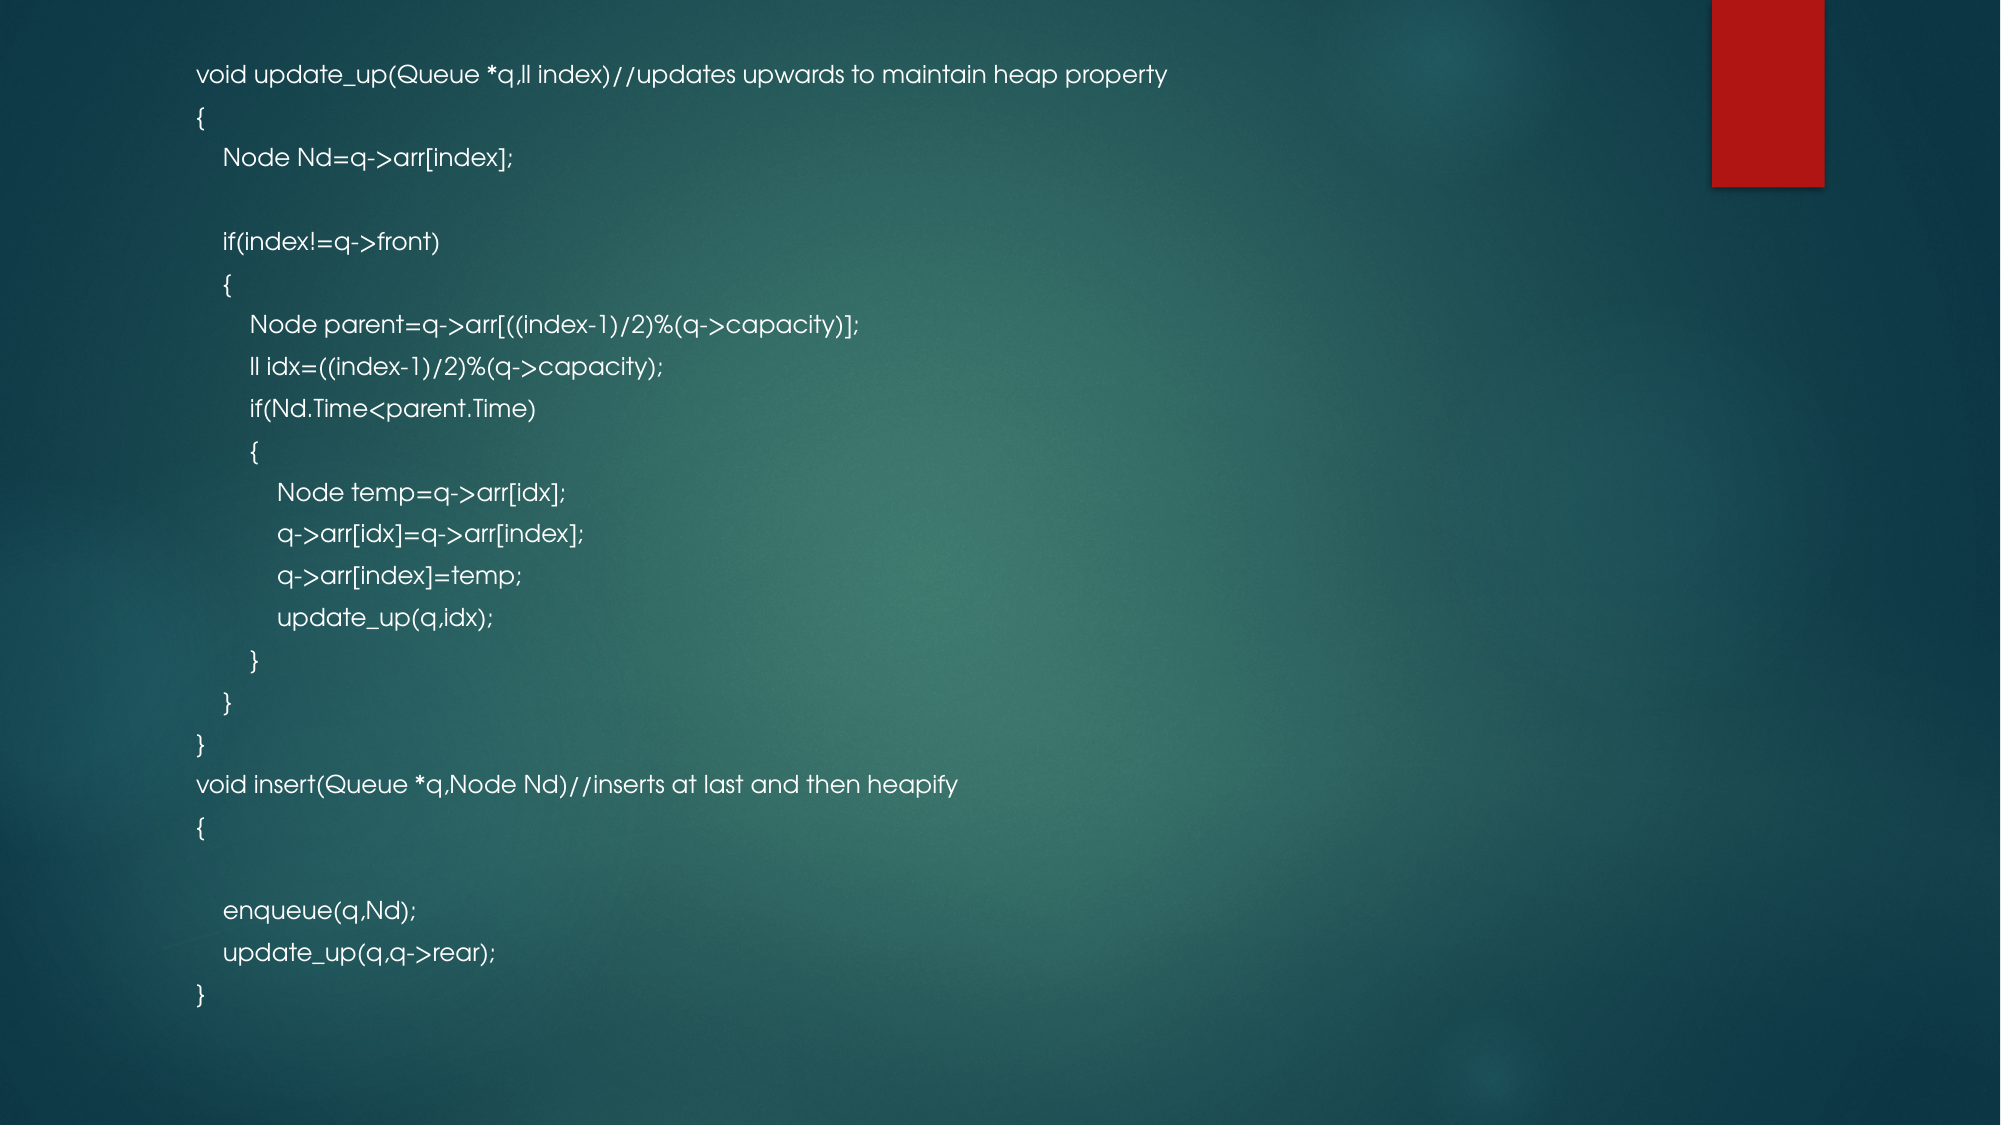

void update_up(Queue *q,ll index)//updates upwards to maintain heap property
{
    Node Nd=q->arr[index];

    if(index!=q->front)
    {
        Node parent=q->arr[((index-1)/2)%(q->capacity)];
        ll idx=((index-1)/2)%(q->capacity);
        if(Nd.Time<parent.Time)
        {
            Node temp=q->arr[idx];
            q->arr[idx]=q->arr[index];
            q->arr[index]=temp;
            update_up(q,idx);
        }
    }
}
void insert(Queue *q,Node Nd)//inserts at last and then heapify
{

    enqueue(q,Nd);
    update_up(q,q->rear);
}